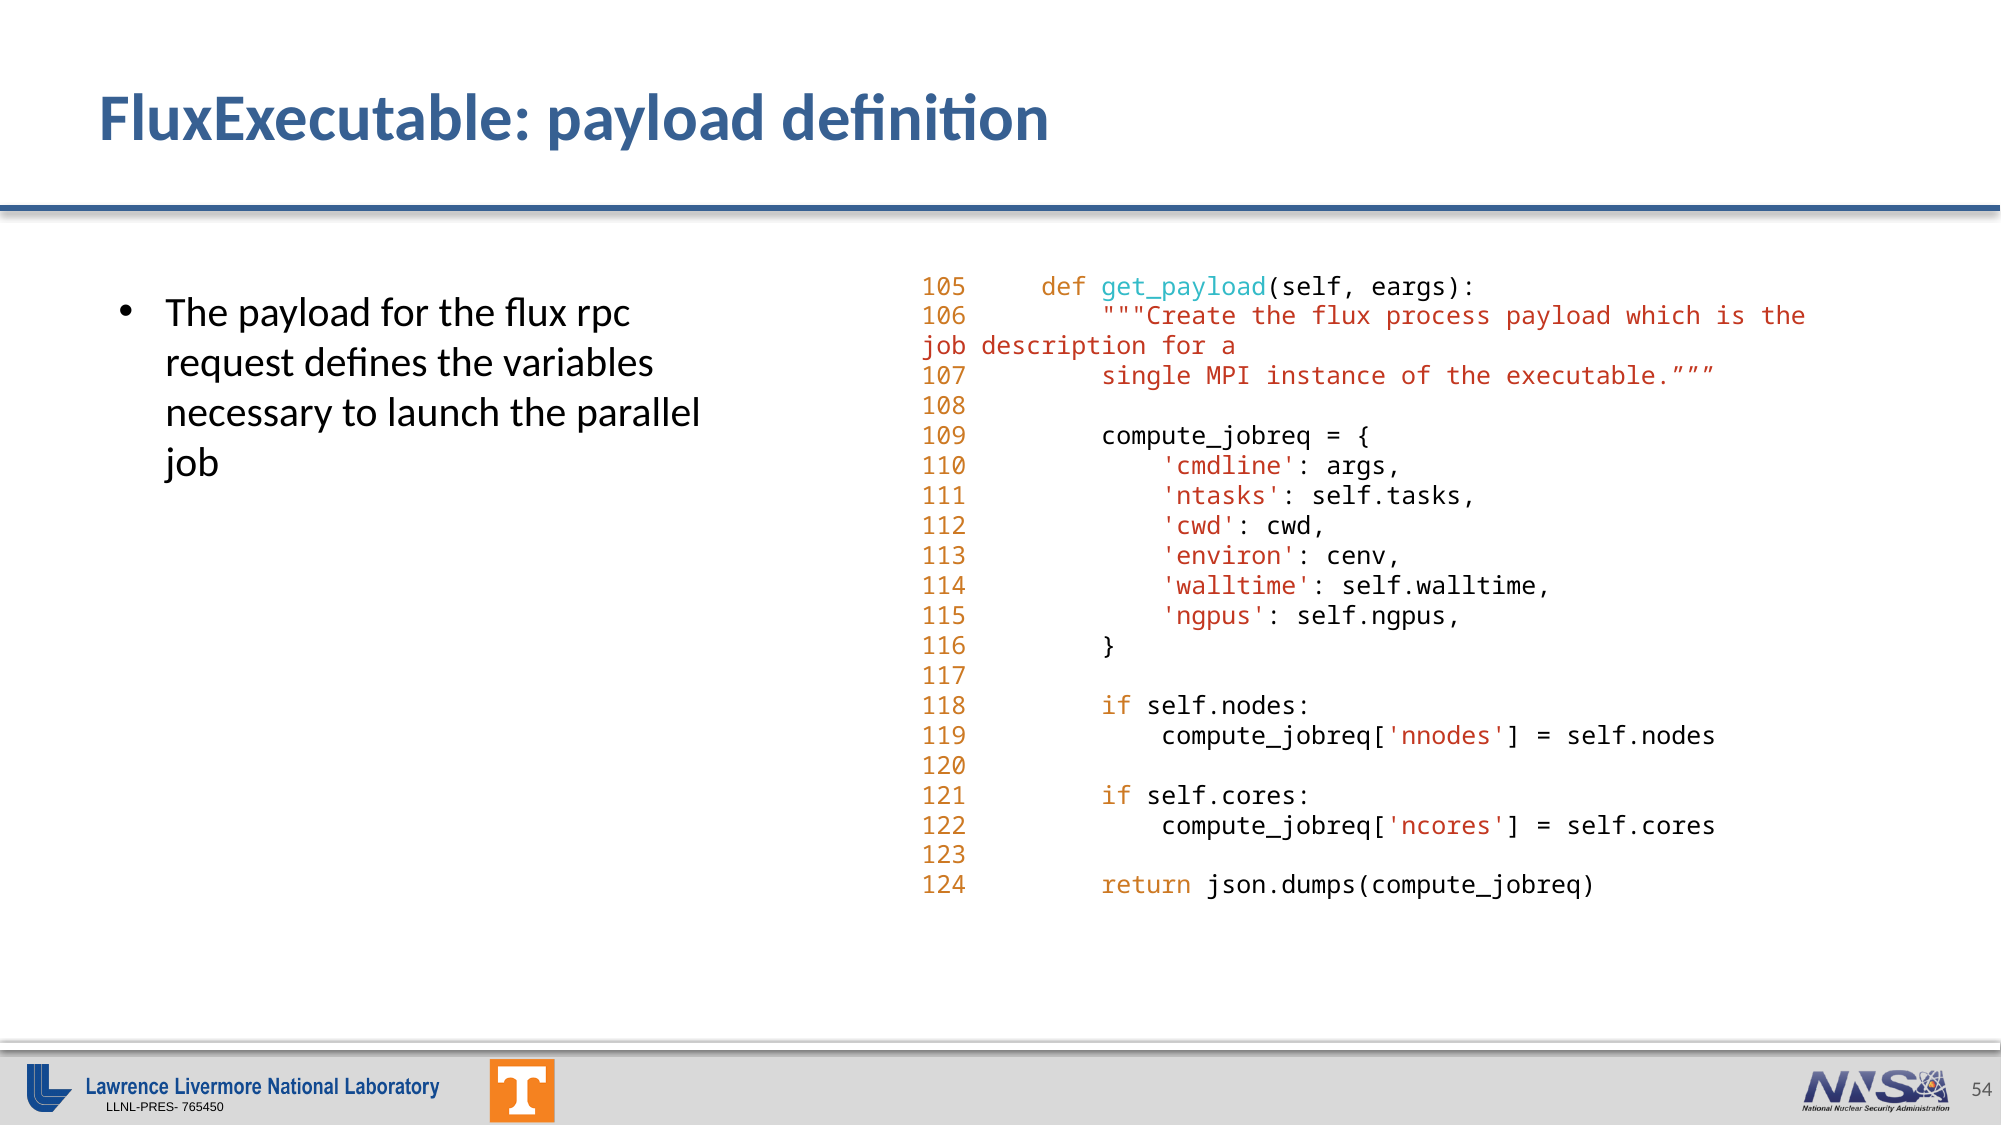

# FluxExecutable: payload definition

The payload for the flux rpc request defines the variables necessary to launch the parallel job

105     def get_payload(self, eargs):
106         """Create the flux process payload which is the job description for a
107         single MPI instance of the executable.”””
108
109         compute_jobreq = {
110             'cmdline': args,
111             'ntasks': self.tasks,
112             'cwd': cwd,
113             'environ': cenv,
114             'walltime': self.walltime,
115             'ngpus': self.ngpus,
116         }
117
118         if self.nodes:
119             compute_jobreq['nnodes'] = self.nodes
120
121         if self.cores:
122             compute_jobreq['ncores'] = self.cores
123
124         return json.dumps(compute_jobreq)